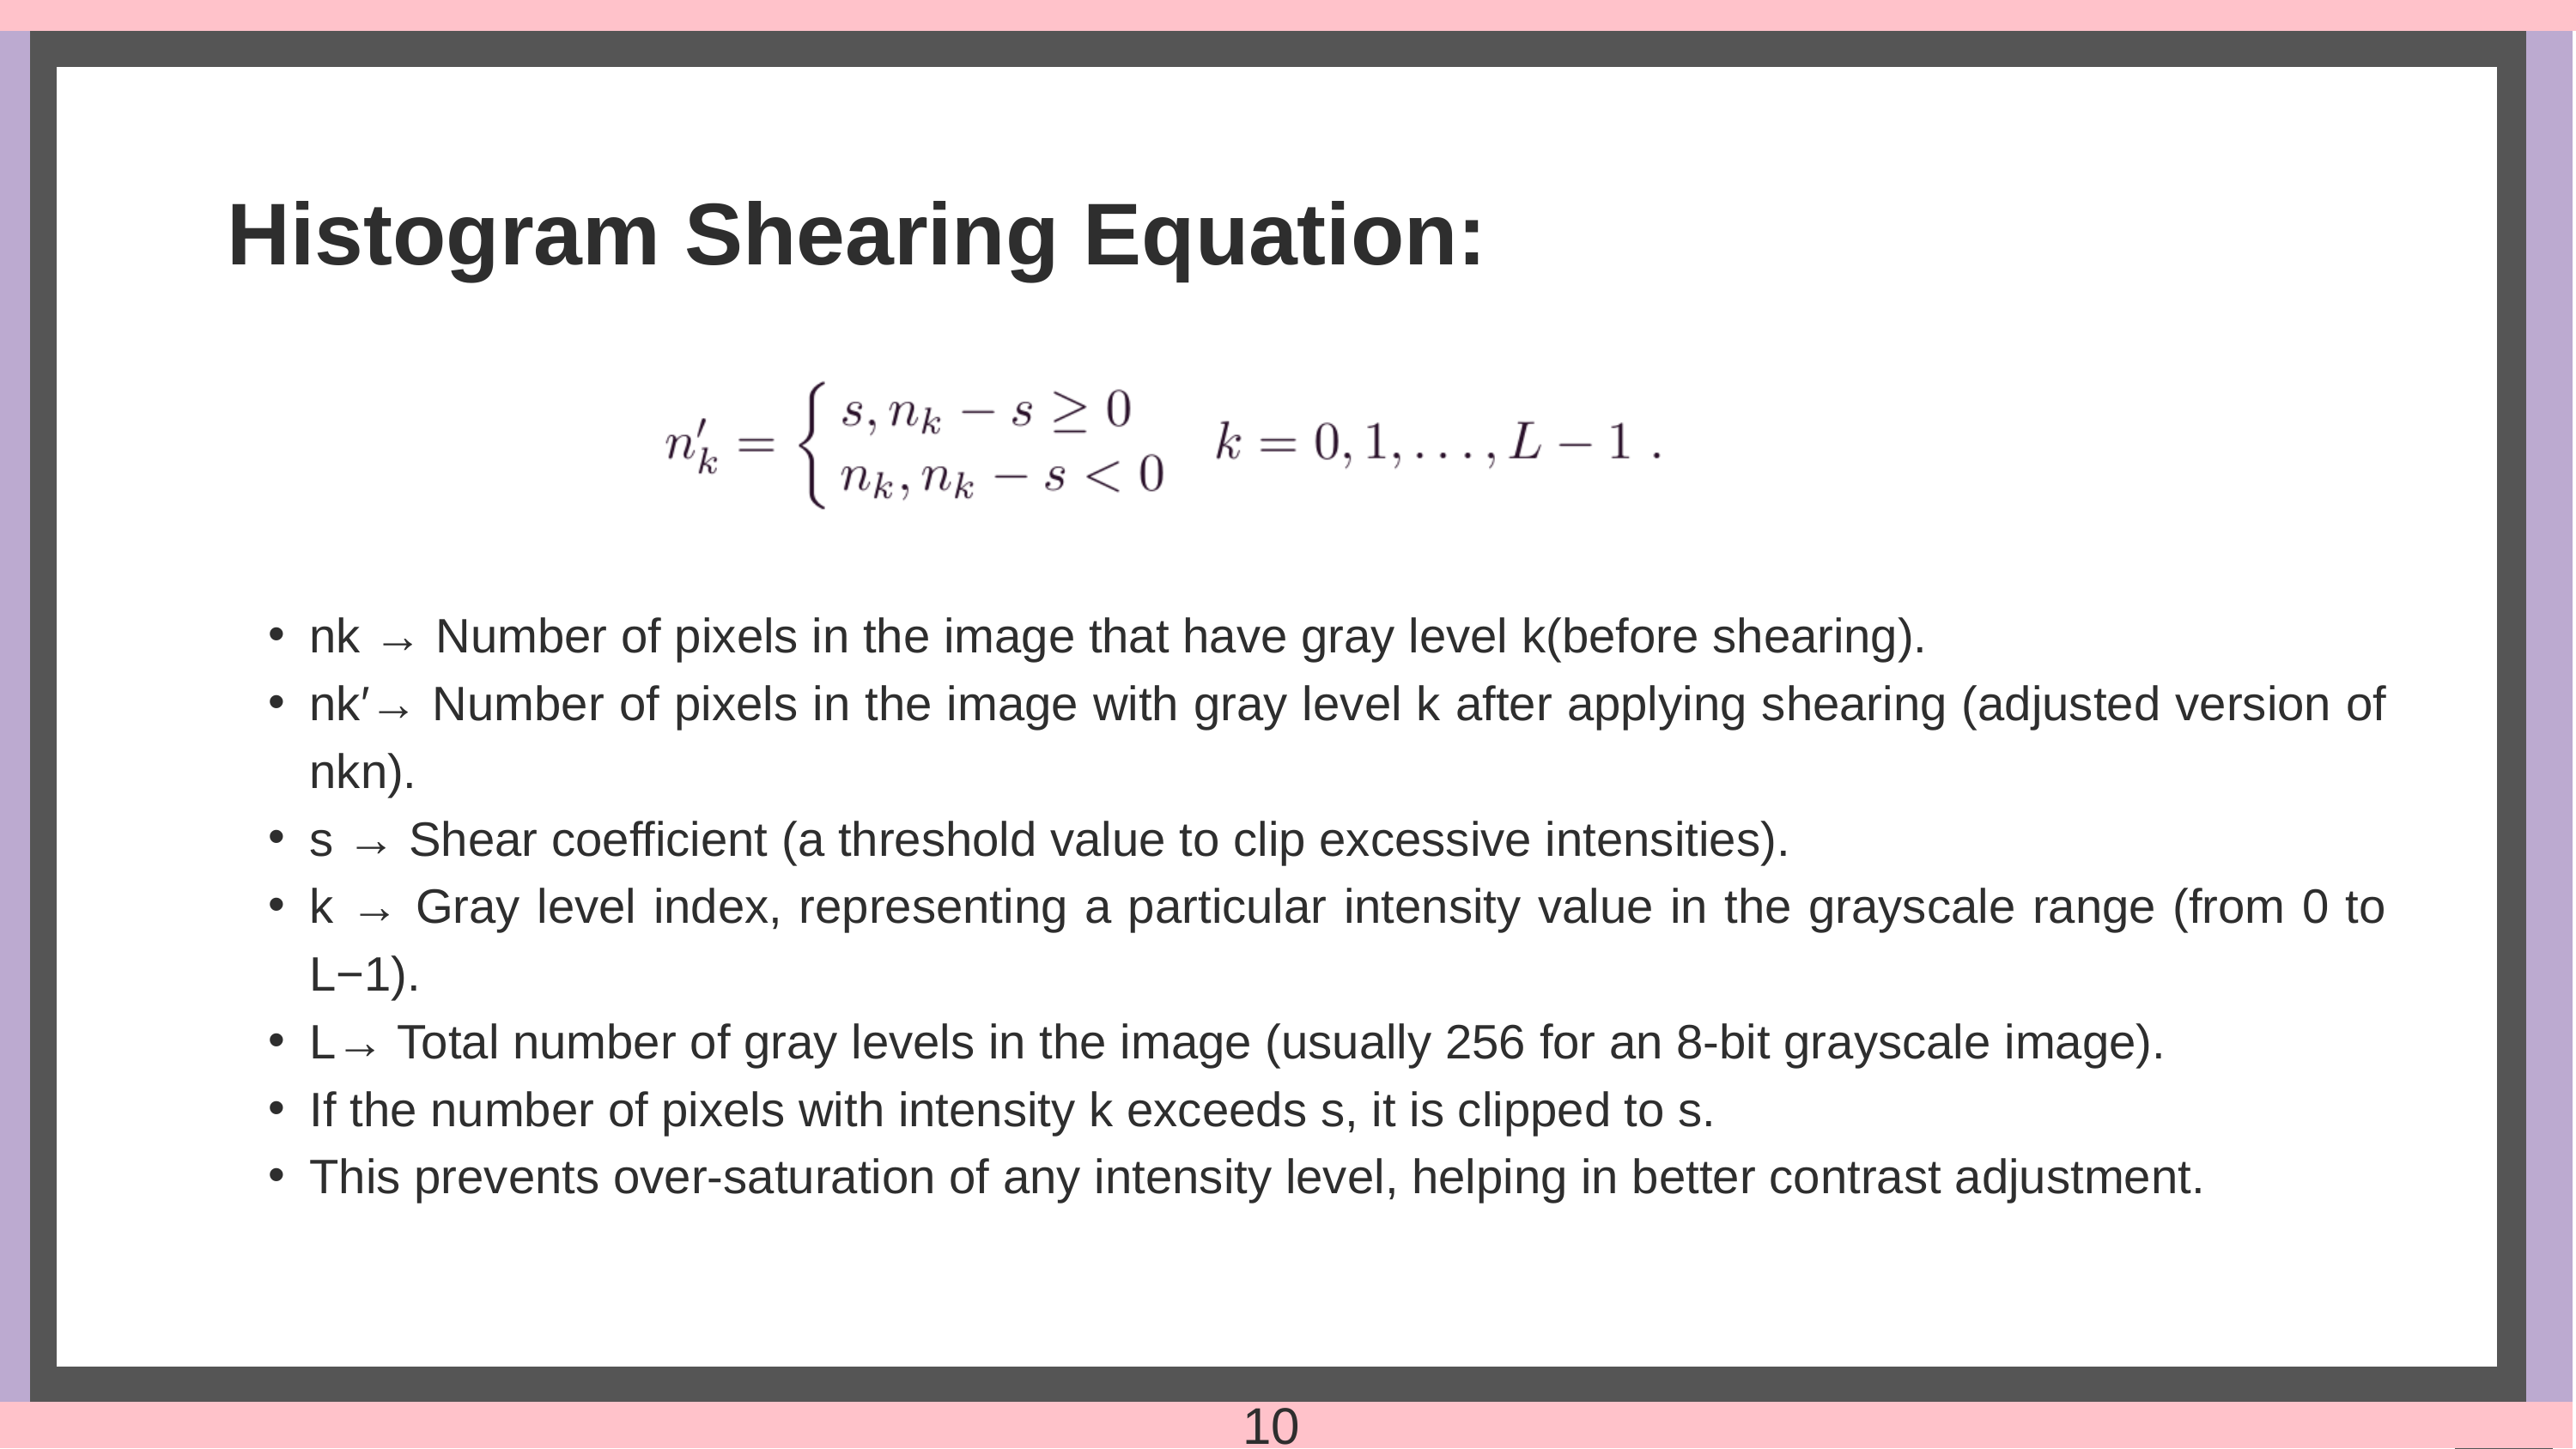

Histogram Shearing Equation:

nk​ → Number of pixels in the image that have gray level k(before shearing).
nk′→ Number of pixels in the image with gray level k after applying shearing (adjusted version of nkn​).
s → Shear coefficient (a threshold value to clip excessive intensities).
k → Gray level index, representing a particular intensity value in the grayscale range (from 0 to L−1).
L→ Total number of gray levels in the image (usually 256 for an 8-bit grayscale image).
If the number of pixels with intensity k exceeds s, it is clipped to s.
This prevents over-saturation of any intensity level, helping in better contrast adjustment.

10